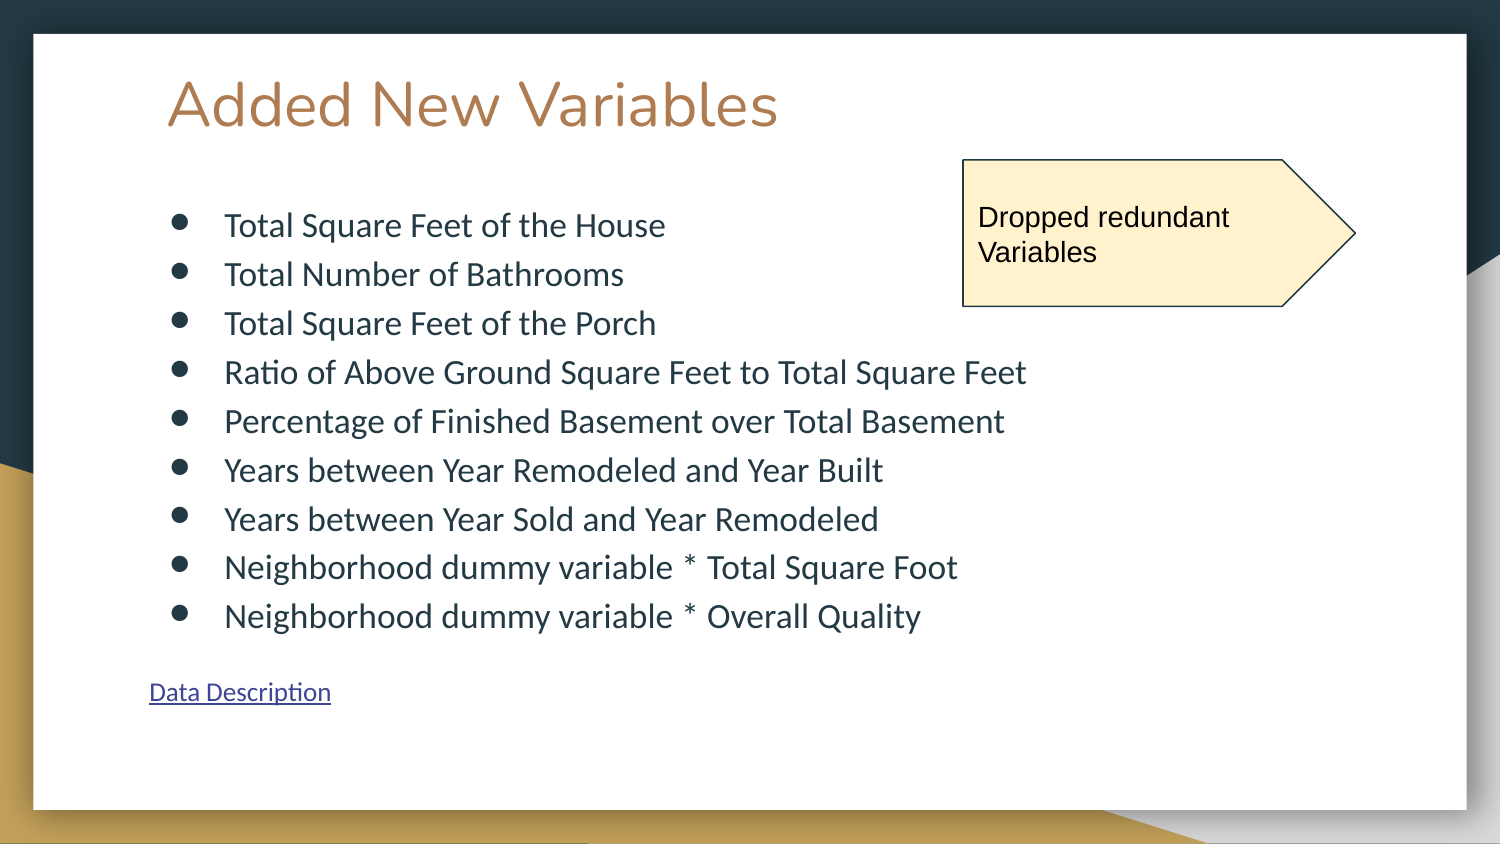

# Added New Variables
Dropped redundant Variables
Total Square Feet of the House
Total Number of Bathrooms
Total Square Feet of the Porch
Ratio of Above Ground Square Feet to Total Square Feet
Percentage of Finished Basement over Total Basement
Years between Year Remodeled and Year Built
Years between Year Sold and Year Remodeled
Neighborhood dummy variable * Total Square Foot
Neighborhood dummy variable * Overall Quality
Data Description